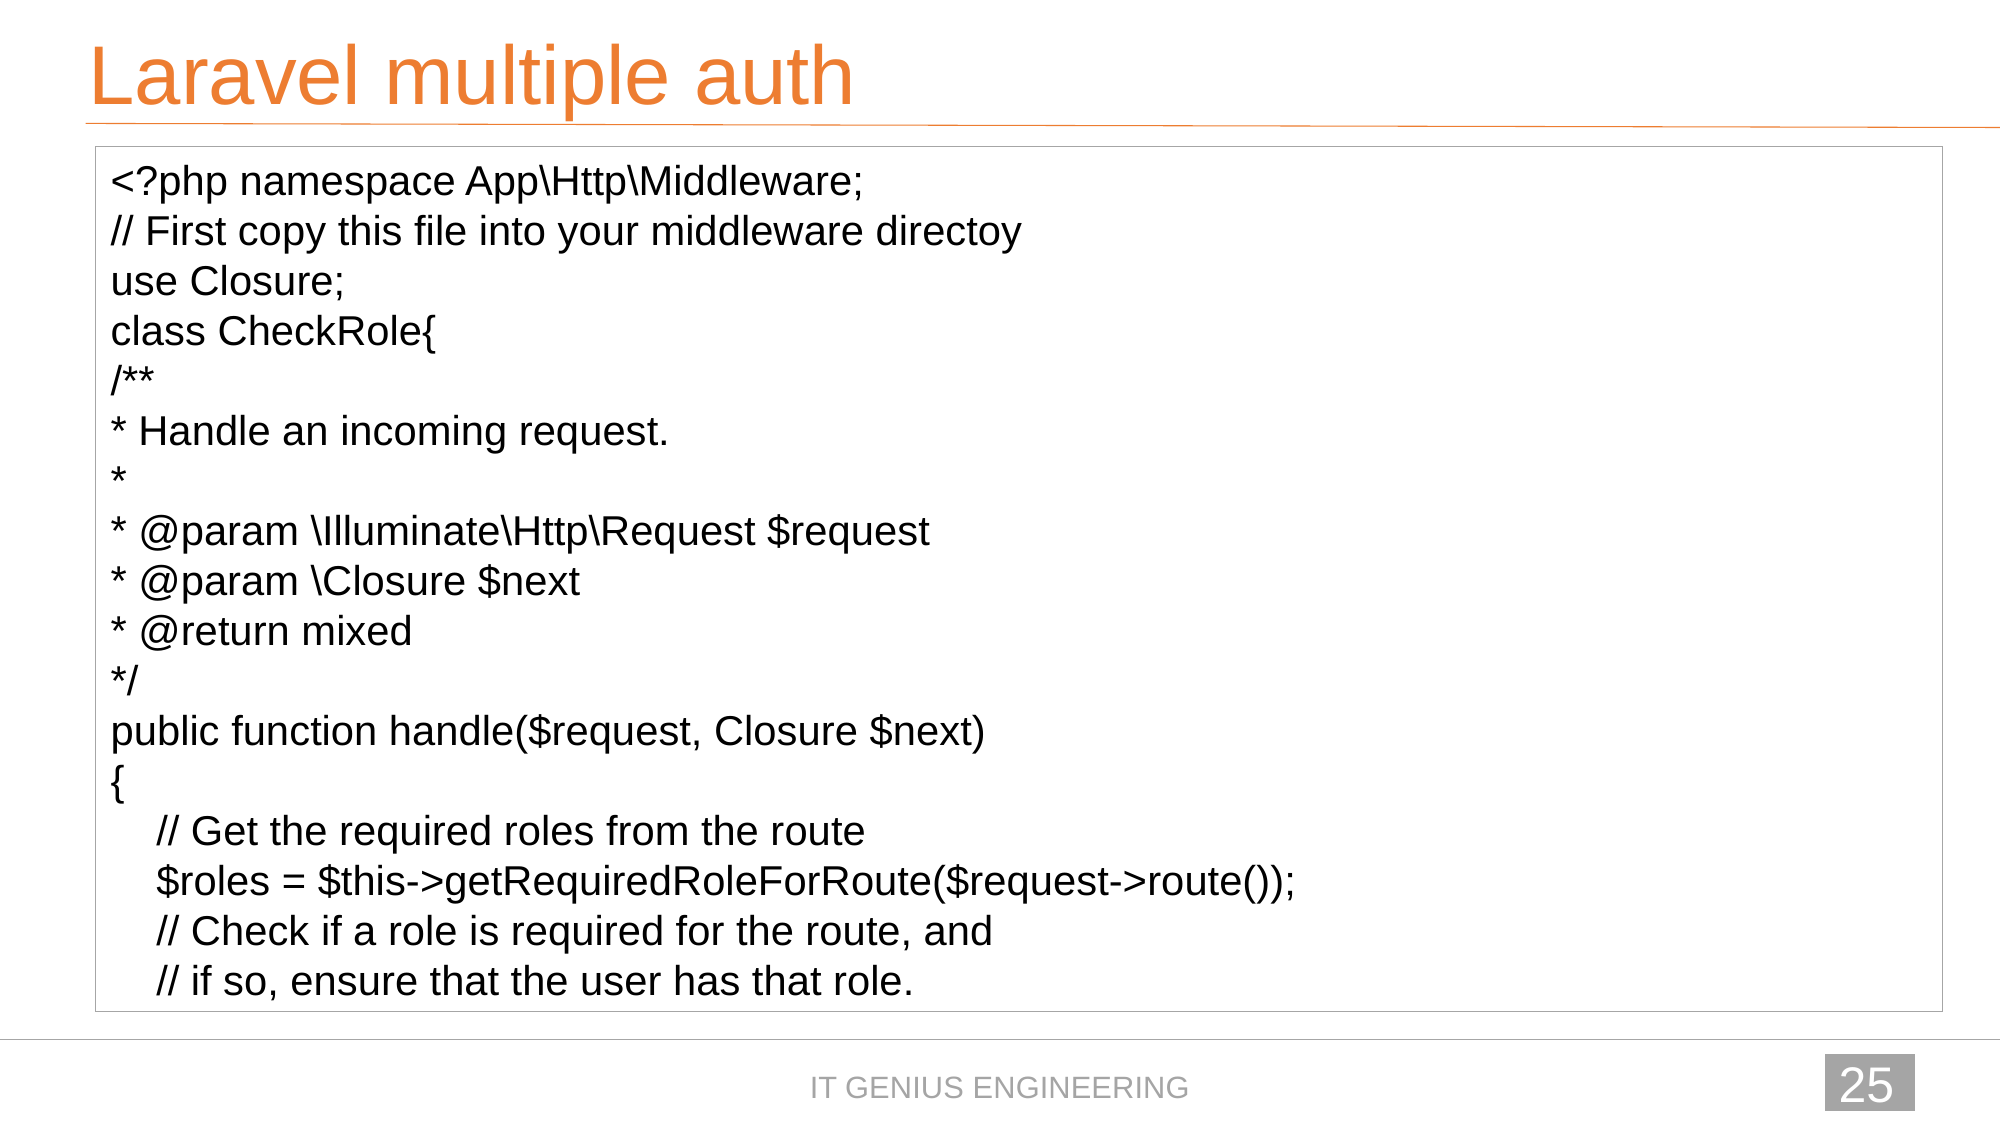

Laravel multiple auth
<?php namespace App\Http\Middleware;
// First copy this file into your middleware directoy
use Closure;
class CheckRole{
/**
* Handle an incoming request.
*
* @param \Illuminate\Http\Request $request
* @param \Closure $next
* @return mixed
*/
public function handle($request, Closure $next)
{
    // Get the required roles from the route
    $roles = $this->getRequiredRoleForRoute($request->route());
    // Check if a role is required for the route, and
    // if so, ensure that the user has that role.
259
IT GENIUS ENGINEERING